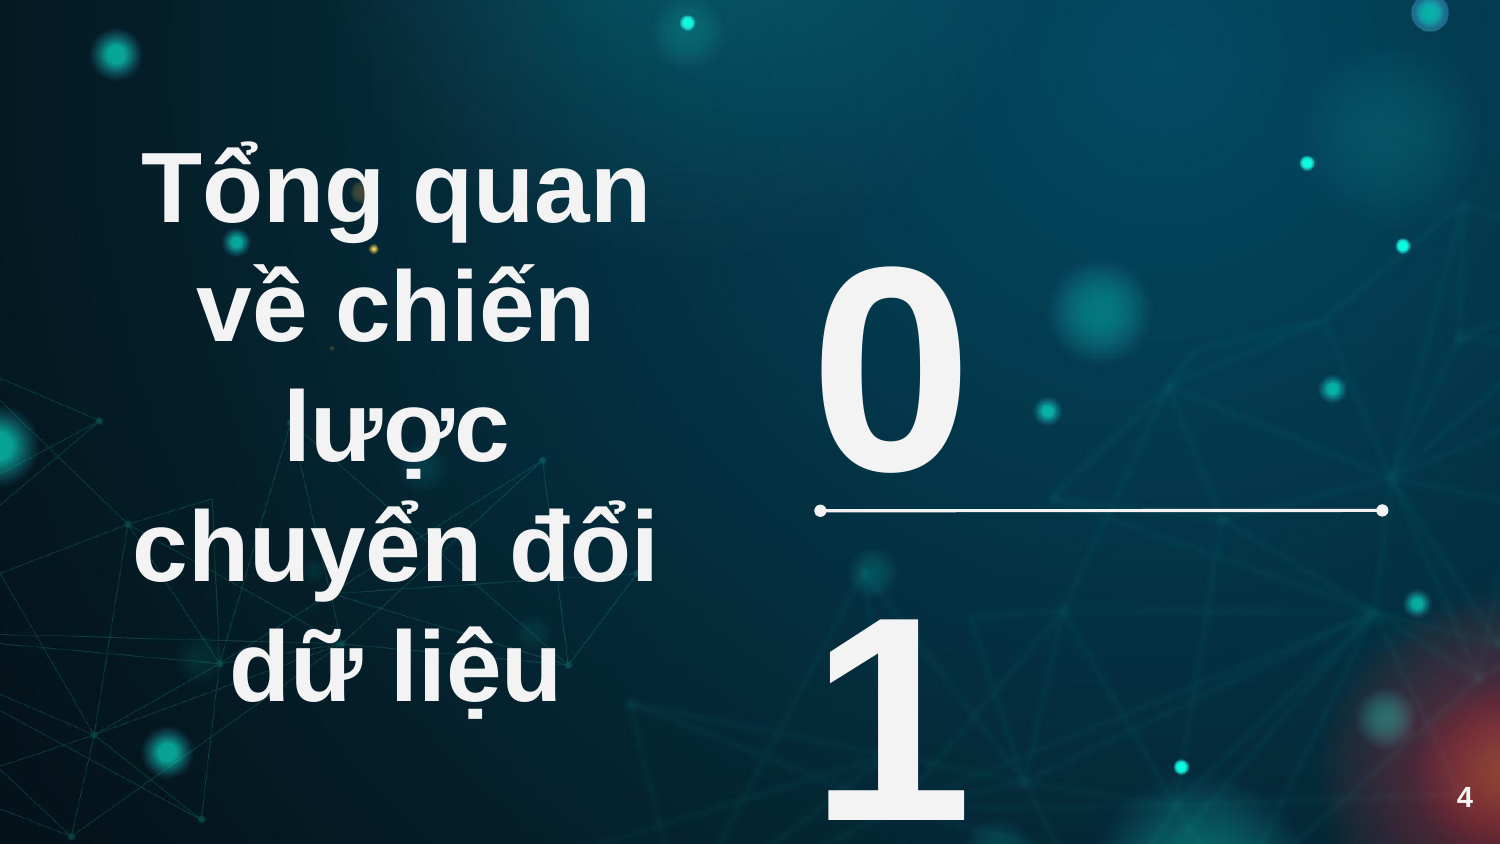

# Tổng quan về chiến lược chuyển đổi dữ liệu
01

4